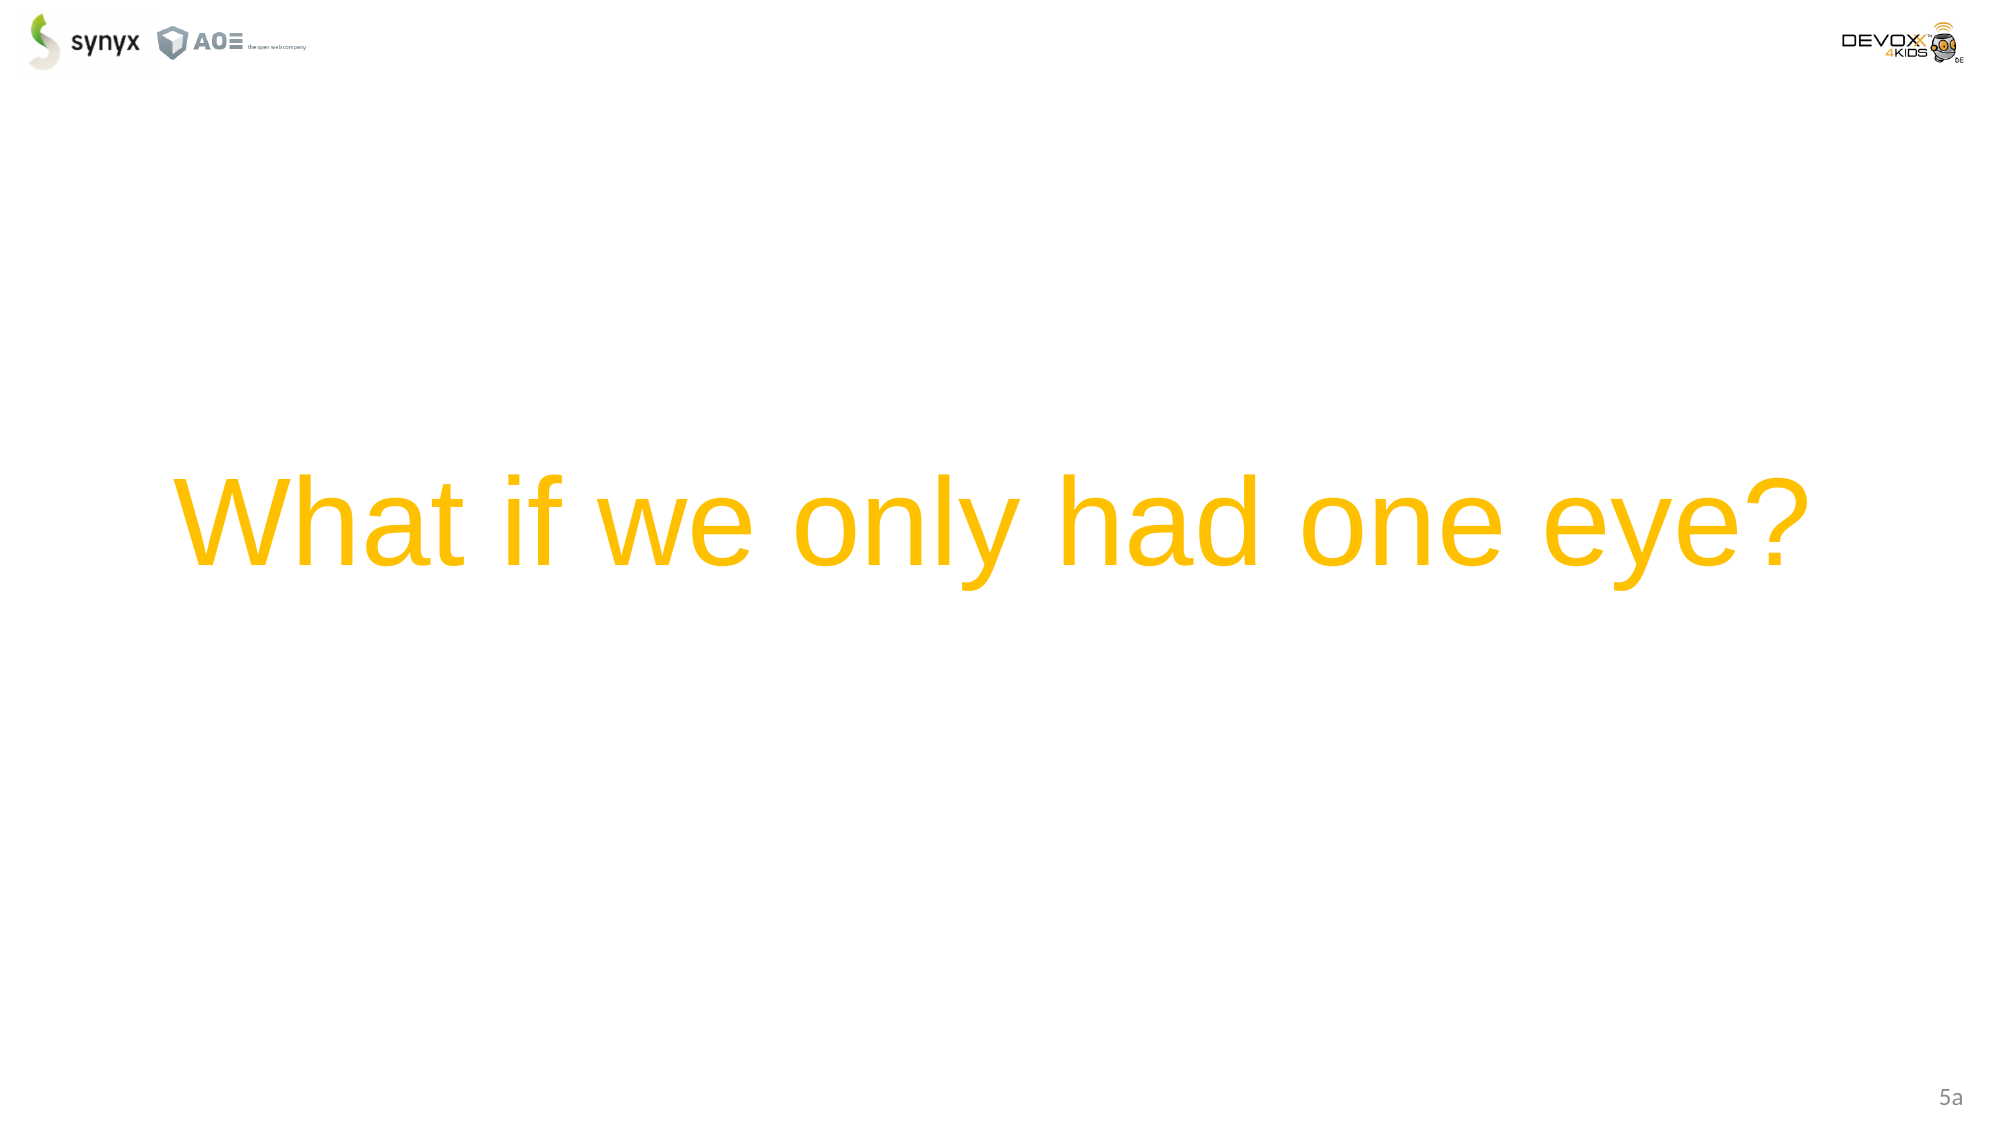

# What if we only had one eye?